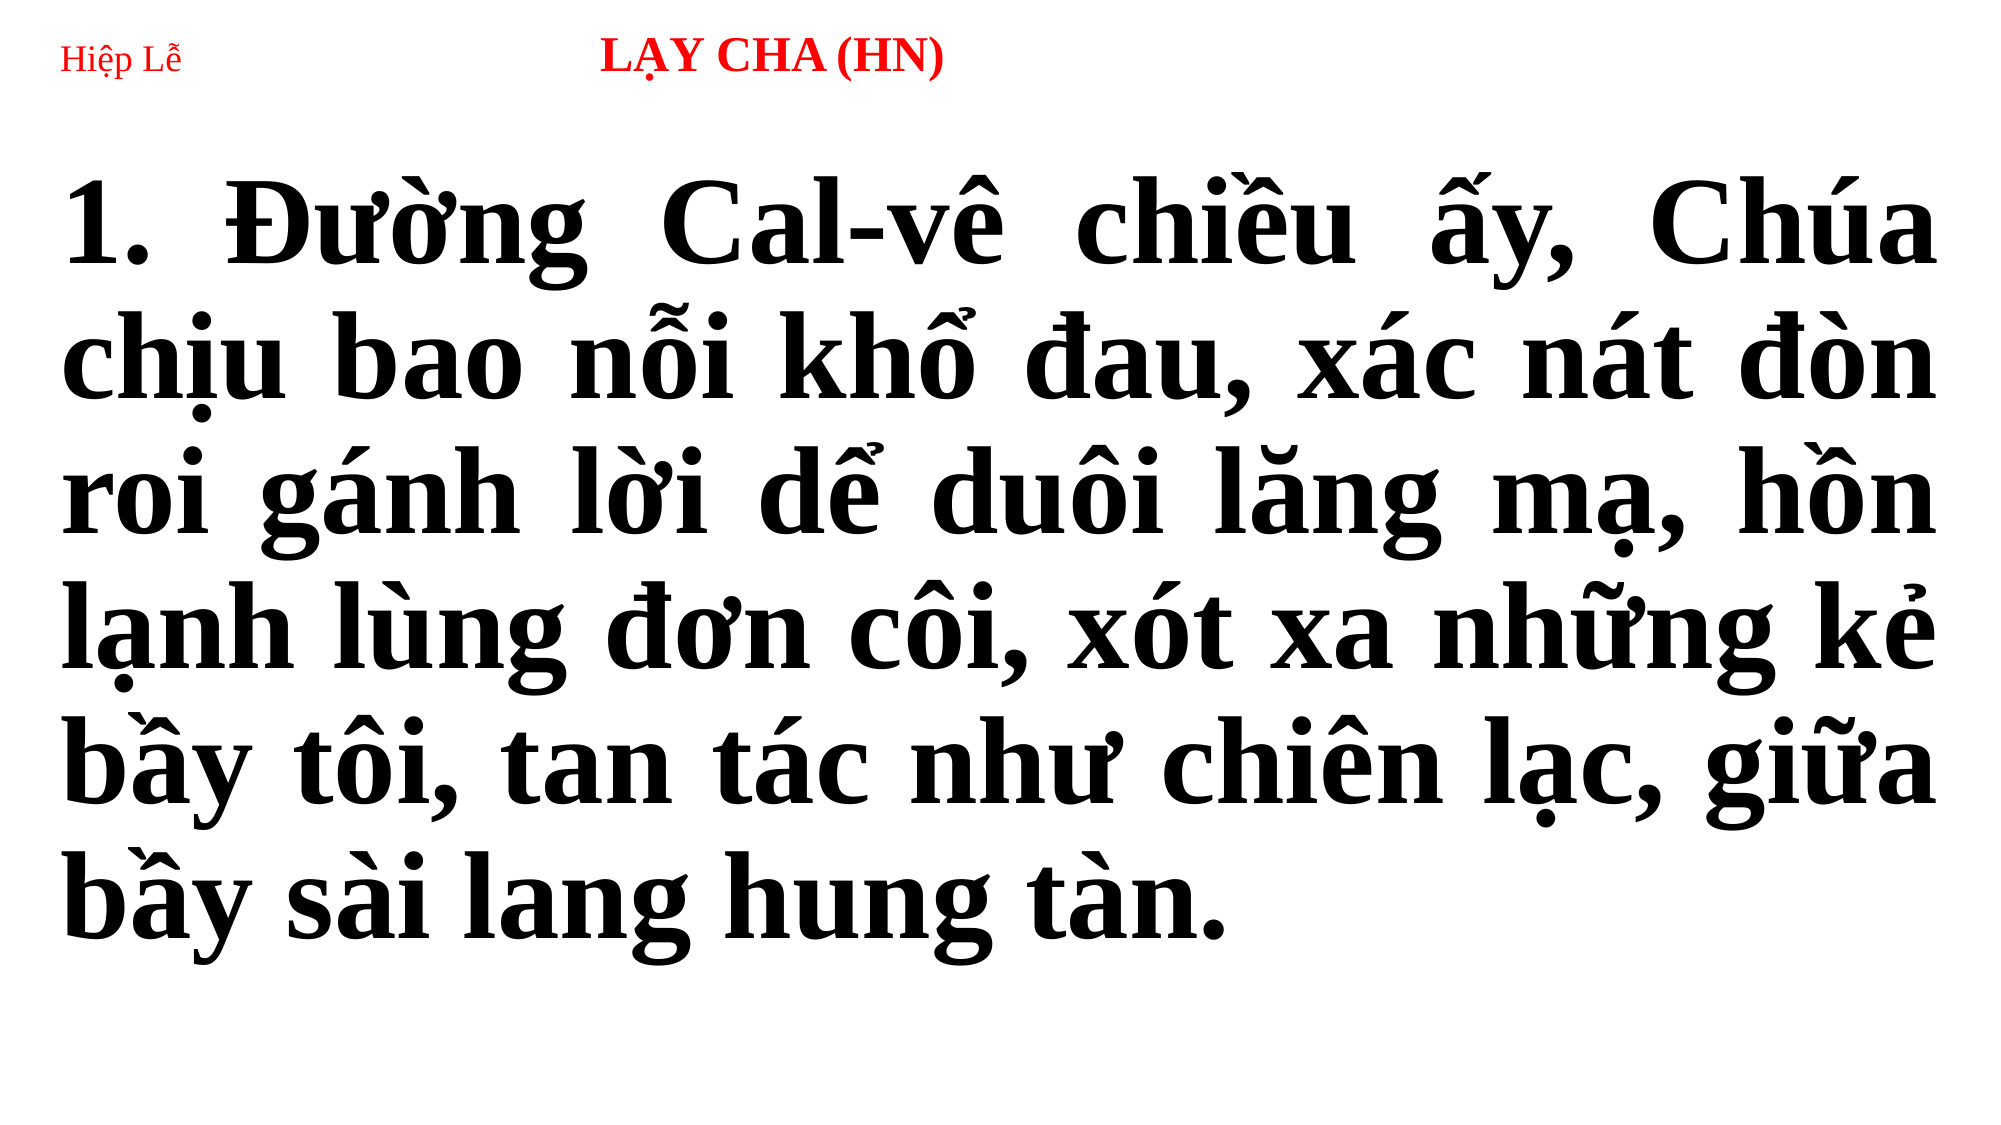

# Hiệp Lễ                                            LẠY CHA (HN)
1. Đường Cal-vê chiều ấy, Chúa chịu bao nỗi khổ đau, xác nát đòn roi gánh lời dể duôi lăng mạ, hồn lạnh lùng đơn côi, xót xa những kẻ bầy tôi, tan tác như chiên lạc, giữa bầy sài lang hung tàn.